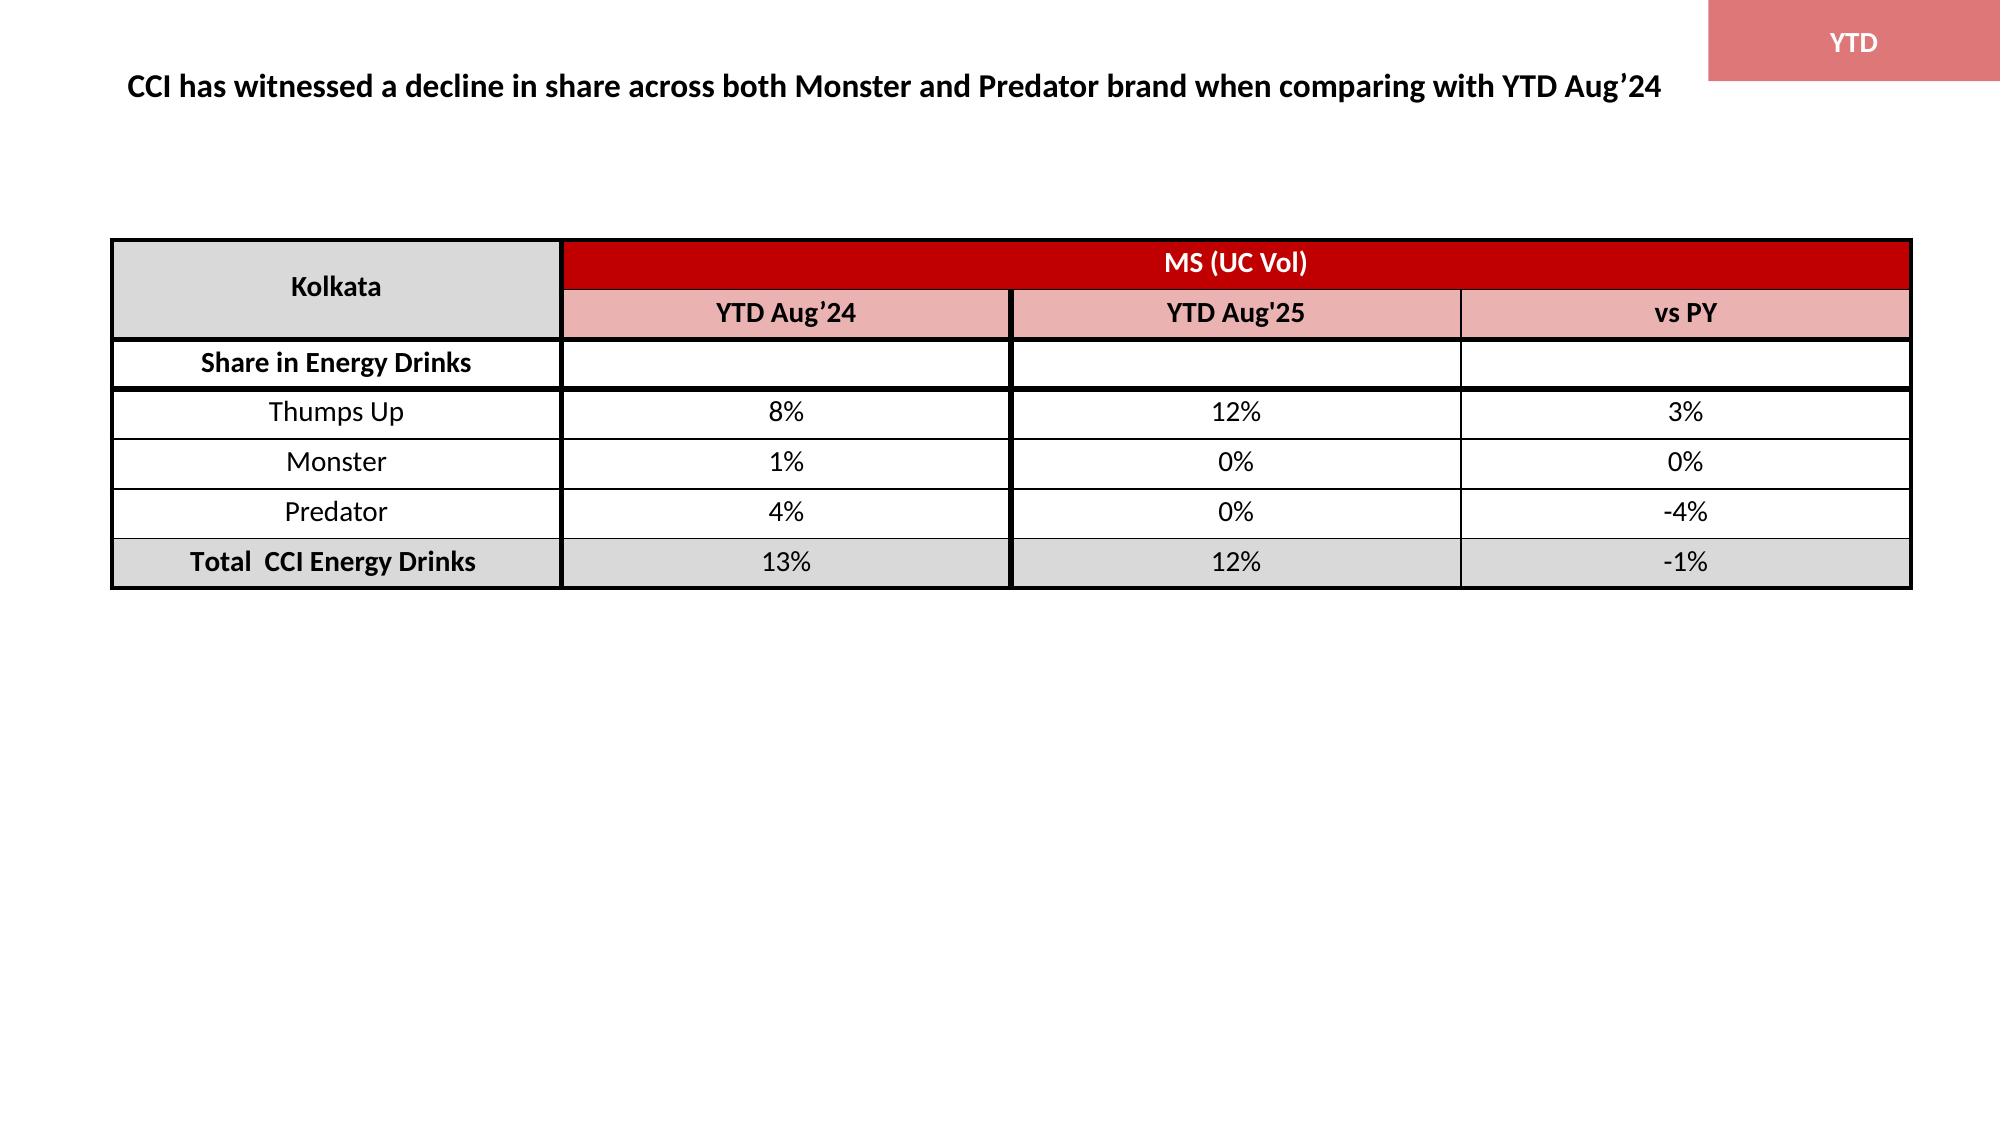

YTD
CCI has witnessed a decline in share across both Monster and Predator brand when comparing with YTD Aug’24

| Kolkata | MS (UC Vol) |  |  |
| --- | --- | --- | --- |
|  | YTD Aug’24 | YTD Aug'25 | vs PY |
| Share in Energy Drinks |  |  |  |
| Thumps Up | 8% | 12% | 3% |
| Monster | 1% | 0% | 0% |
| Predator | 4% | 0% | -4% |
| Total CCI Energy Drinks | 13% | 12% | -1% |